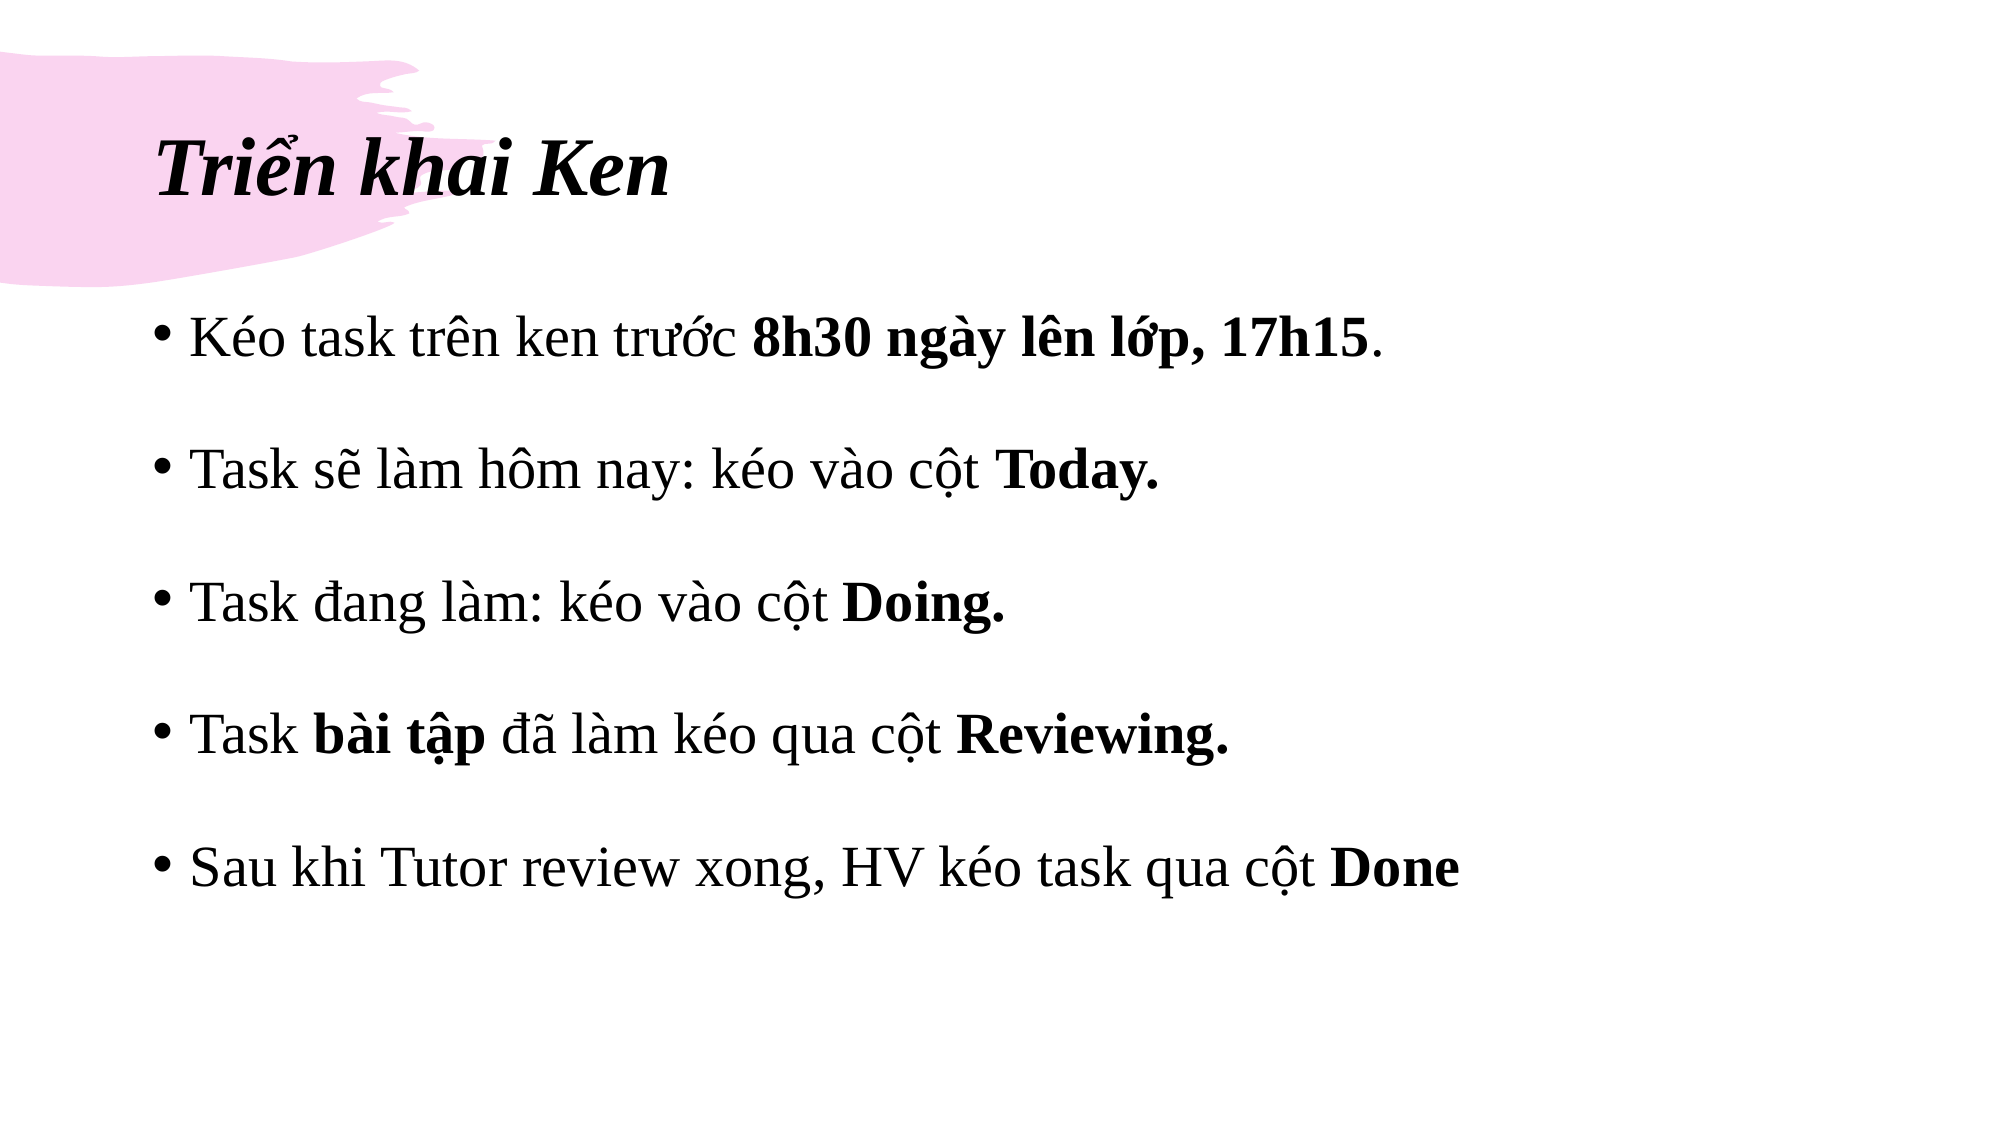

# Triển khai Ken
Kéo task trên ken trước 8h30 ngày lên lớp, 17h15.
Task sẽ làm hôm nay: kéo vào cột Today.
Task đang làm: kéo vào cột Doing.
Task bài tập đã làm kéo qua cột Reviewing.
Sau khi Tutor review xong, HV kéo task qua cột Done